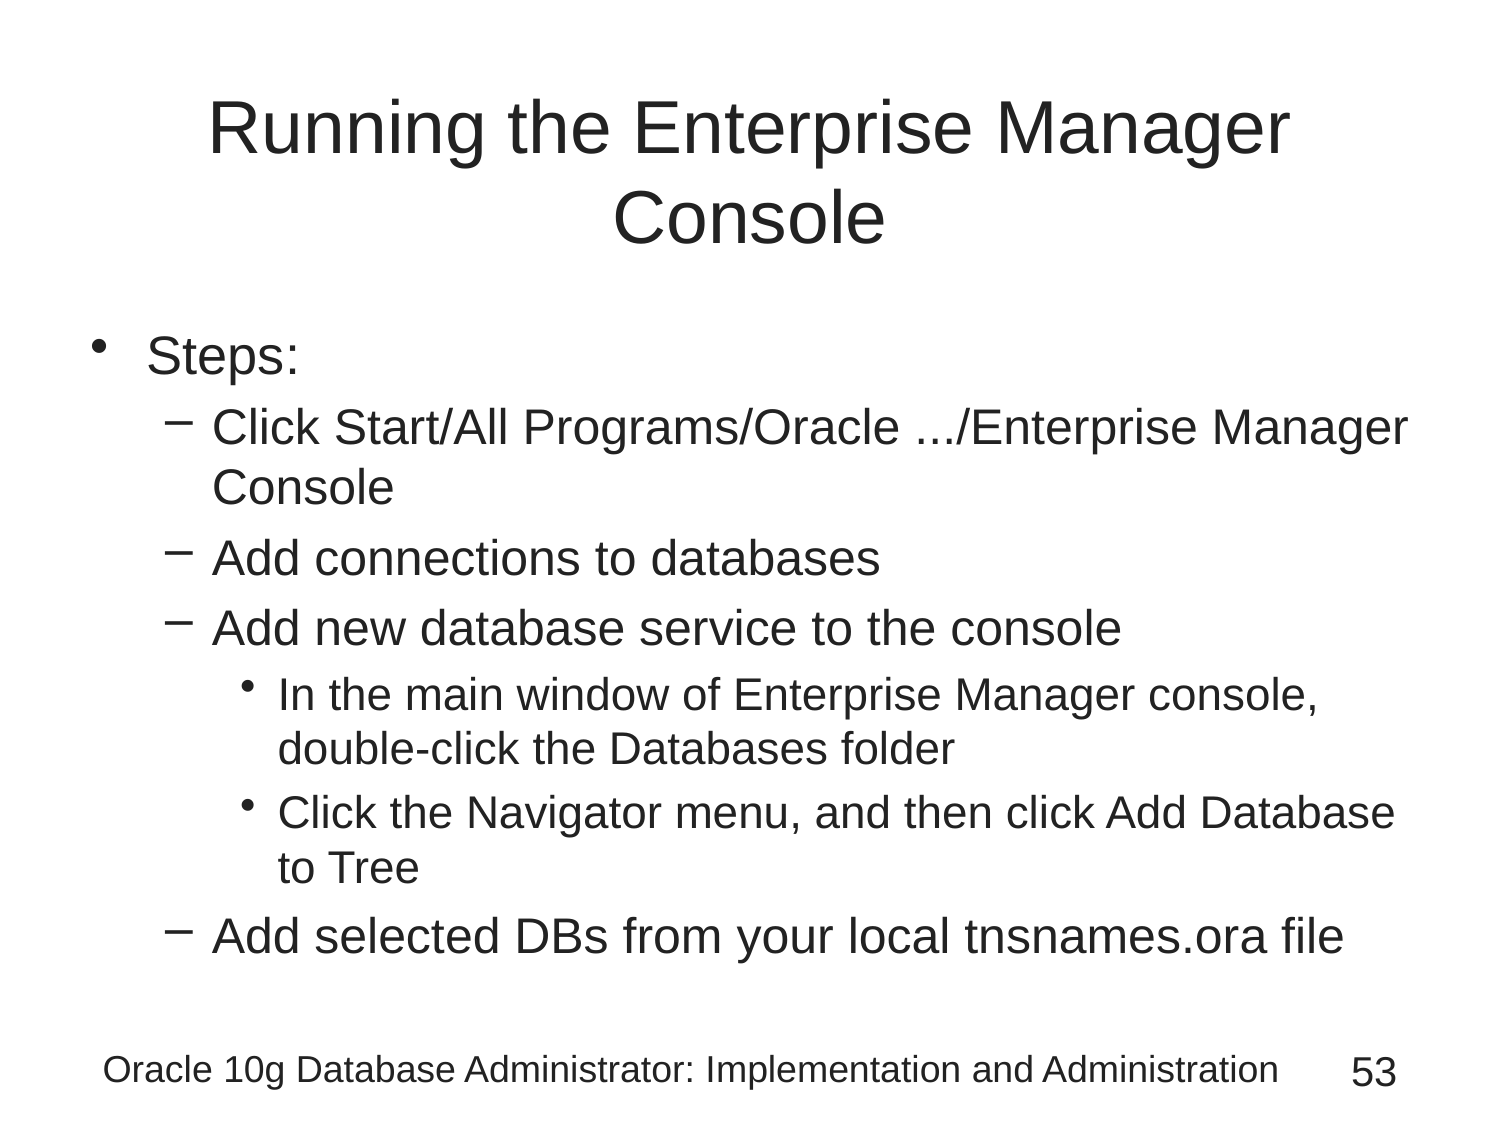

# Running the Enterprise Manager Console
Steps:
Click Start/All Programs/Oracle .../Enterprise Manager Console
Add connections to databases
Add new database service to the console
In the main window of Enterprise Manager console, double-click the Databases folder
Click the Navigator menu, and then click Add Database to Tree
Add selected DBs from your local tnsnames.ora file
Oracle 10g Database Administrator: Implementation and Administration
53